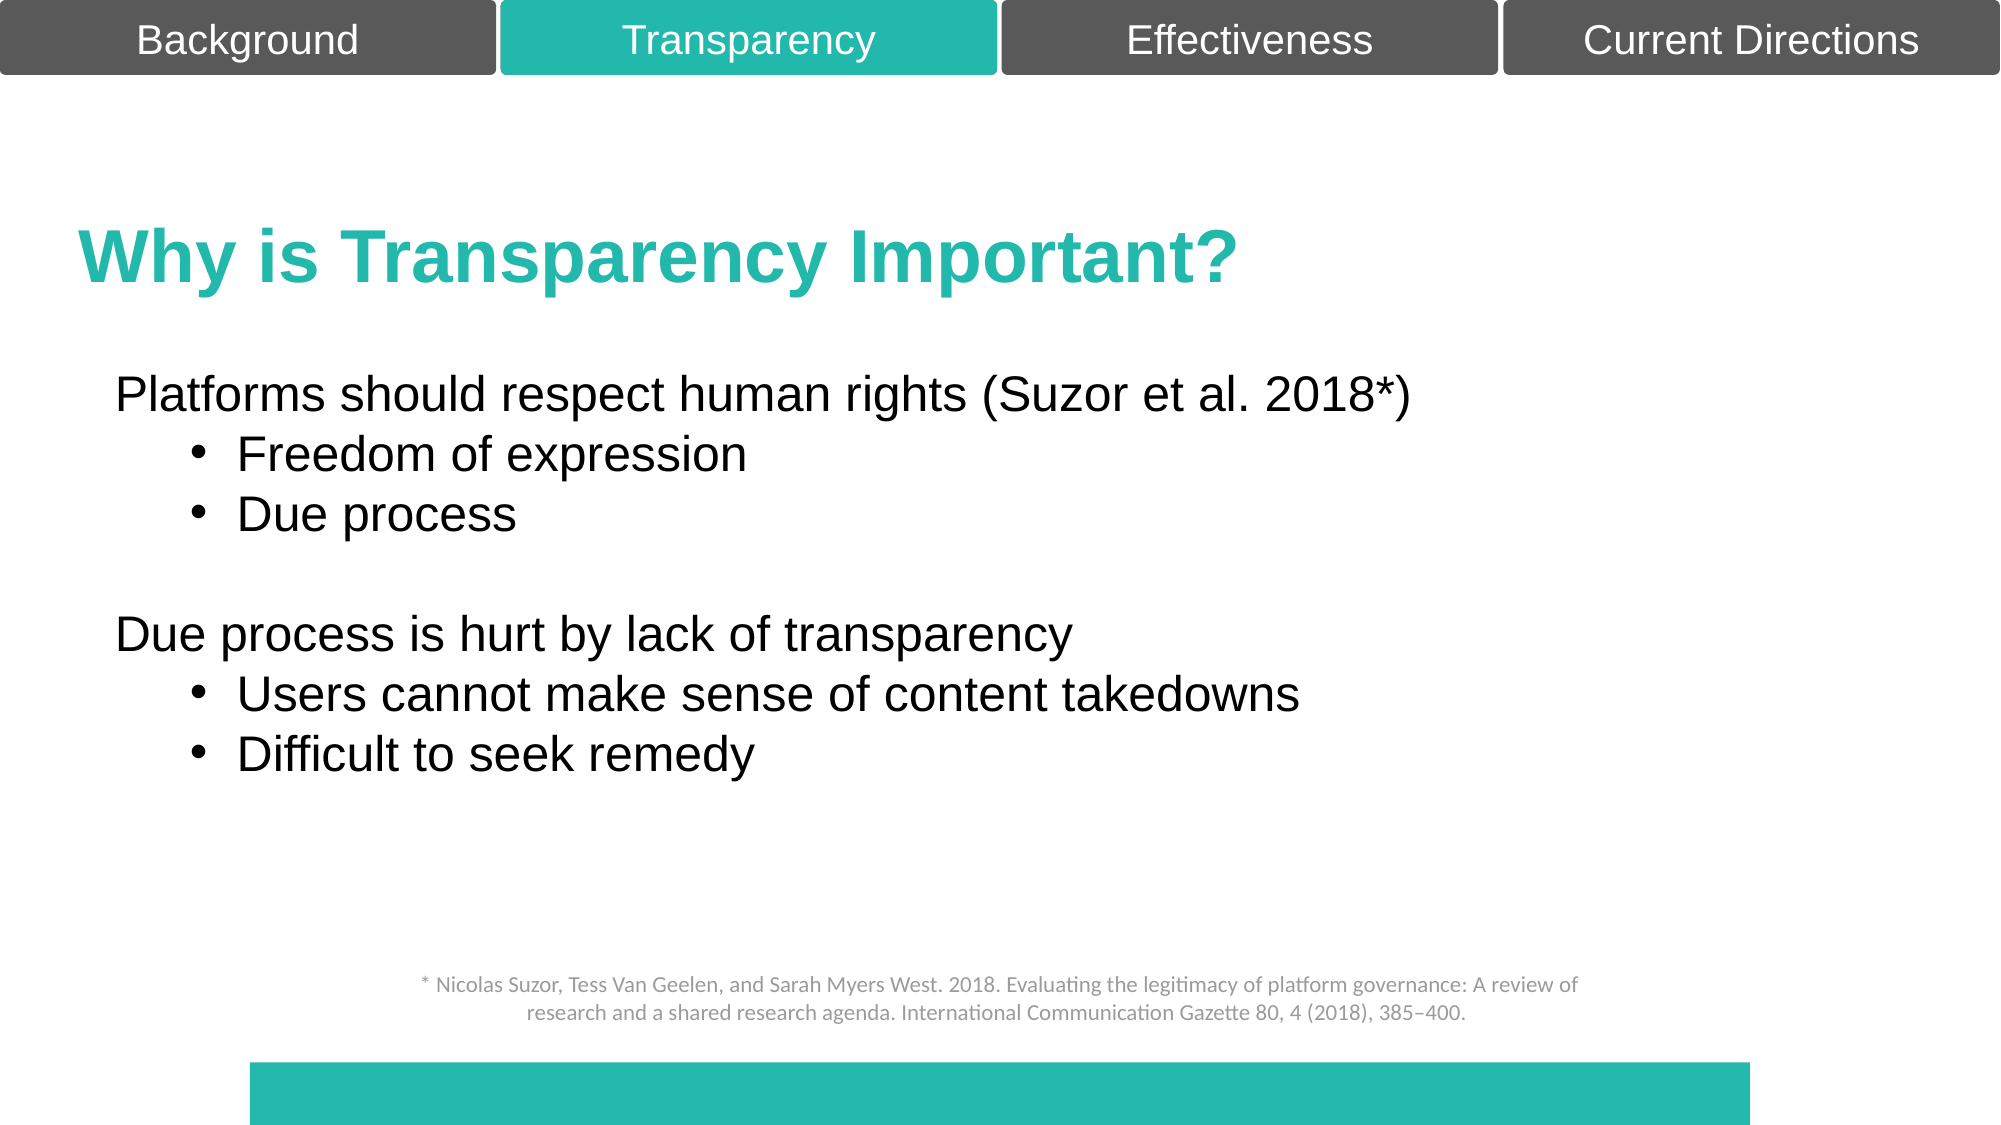

Transparency
Why is Transparency Important?
Platforms should respect human rights (Suzor et al. 2018*)
Freedom of expression
Due process

Due process is hurt by lack of transparency
Users cannot make sense of content takedowns
Difficult to seek remedy
* Nicolas Suzor, Tess Van Geelen, and Sarah Myers West. 2018. Evaluating the legitimacy of platform governance: A review of research and a shared research agenda. International Communication Gazette 80, 4 (2018), 385–400.